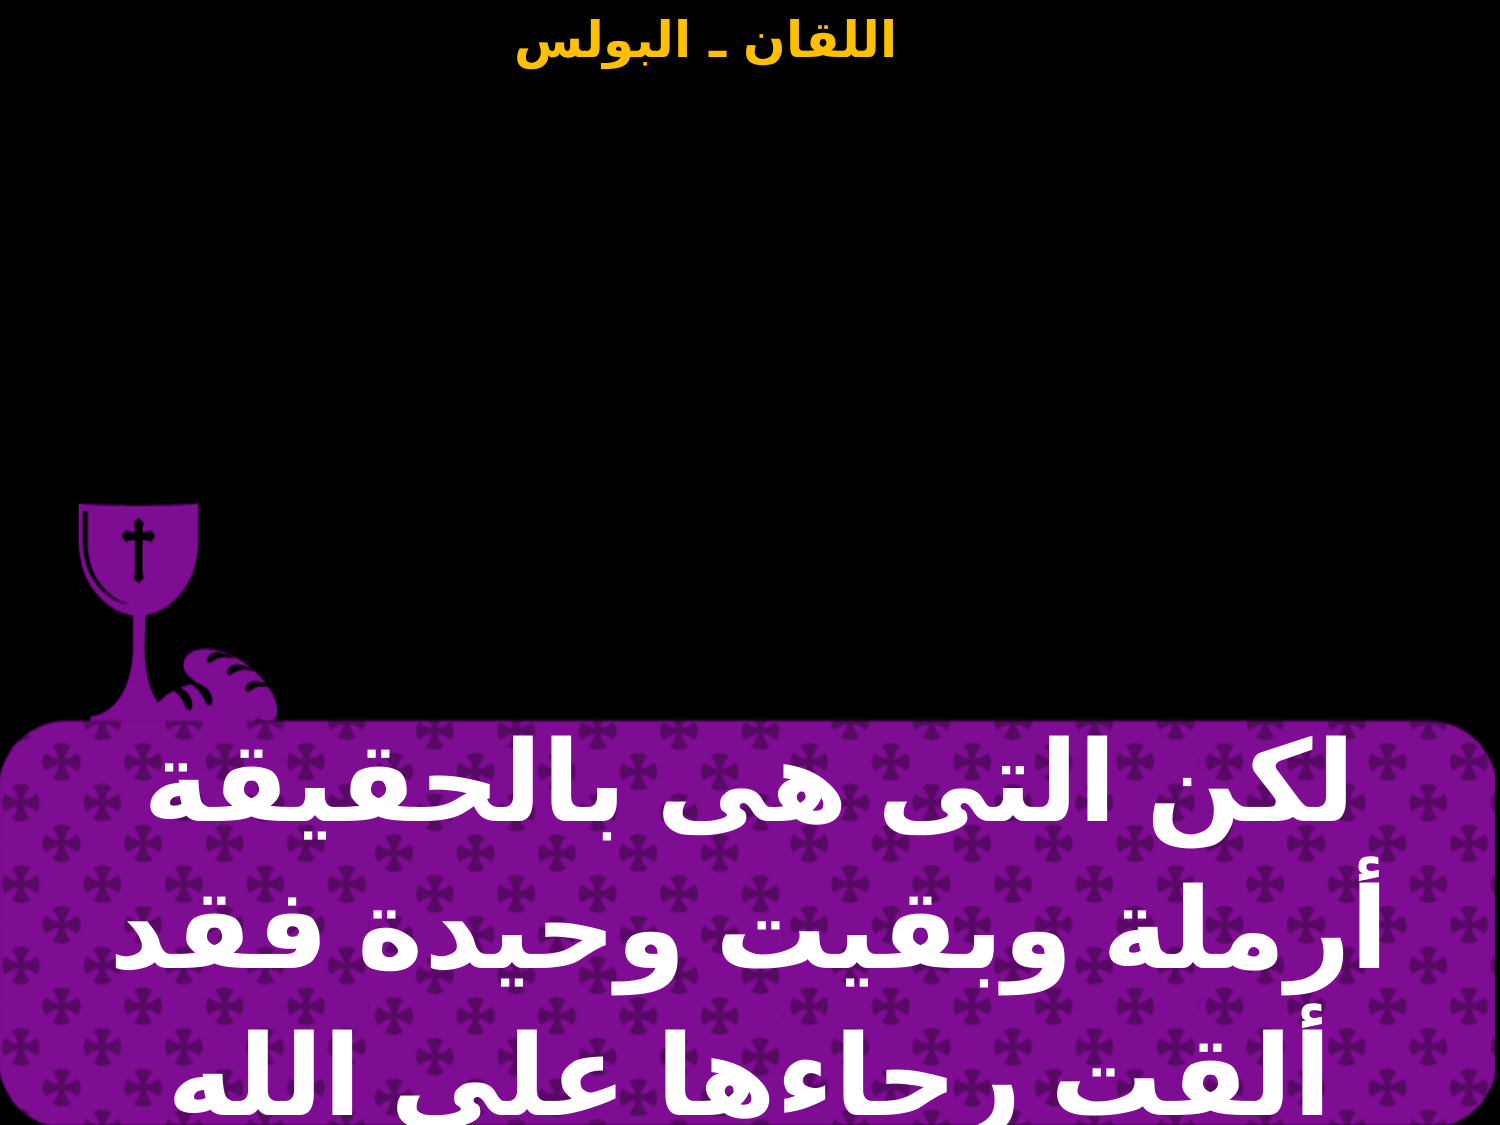

| لكن التى هى بالحقيقة أرملة وبقيت وحيدة فقد ألقت رجاءها على الله |
| --- |